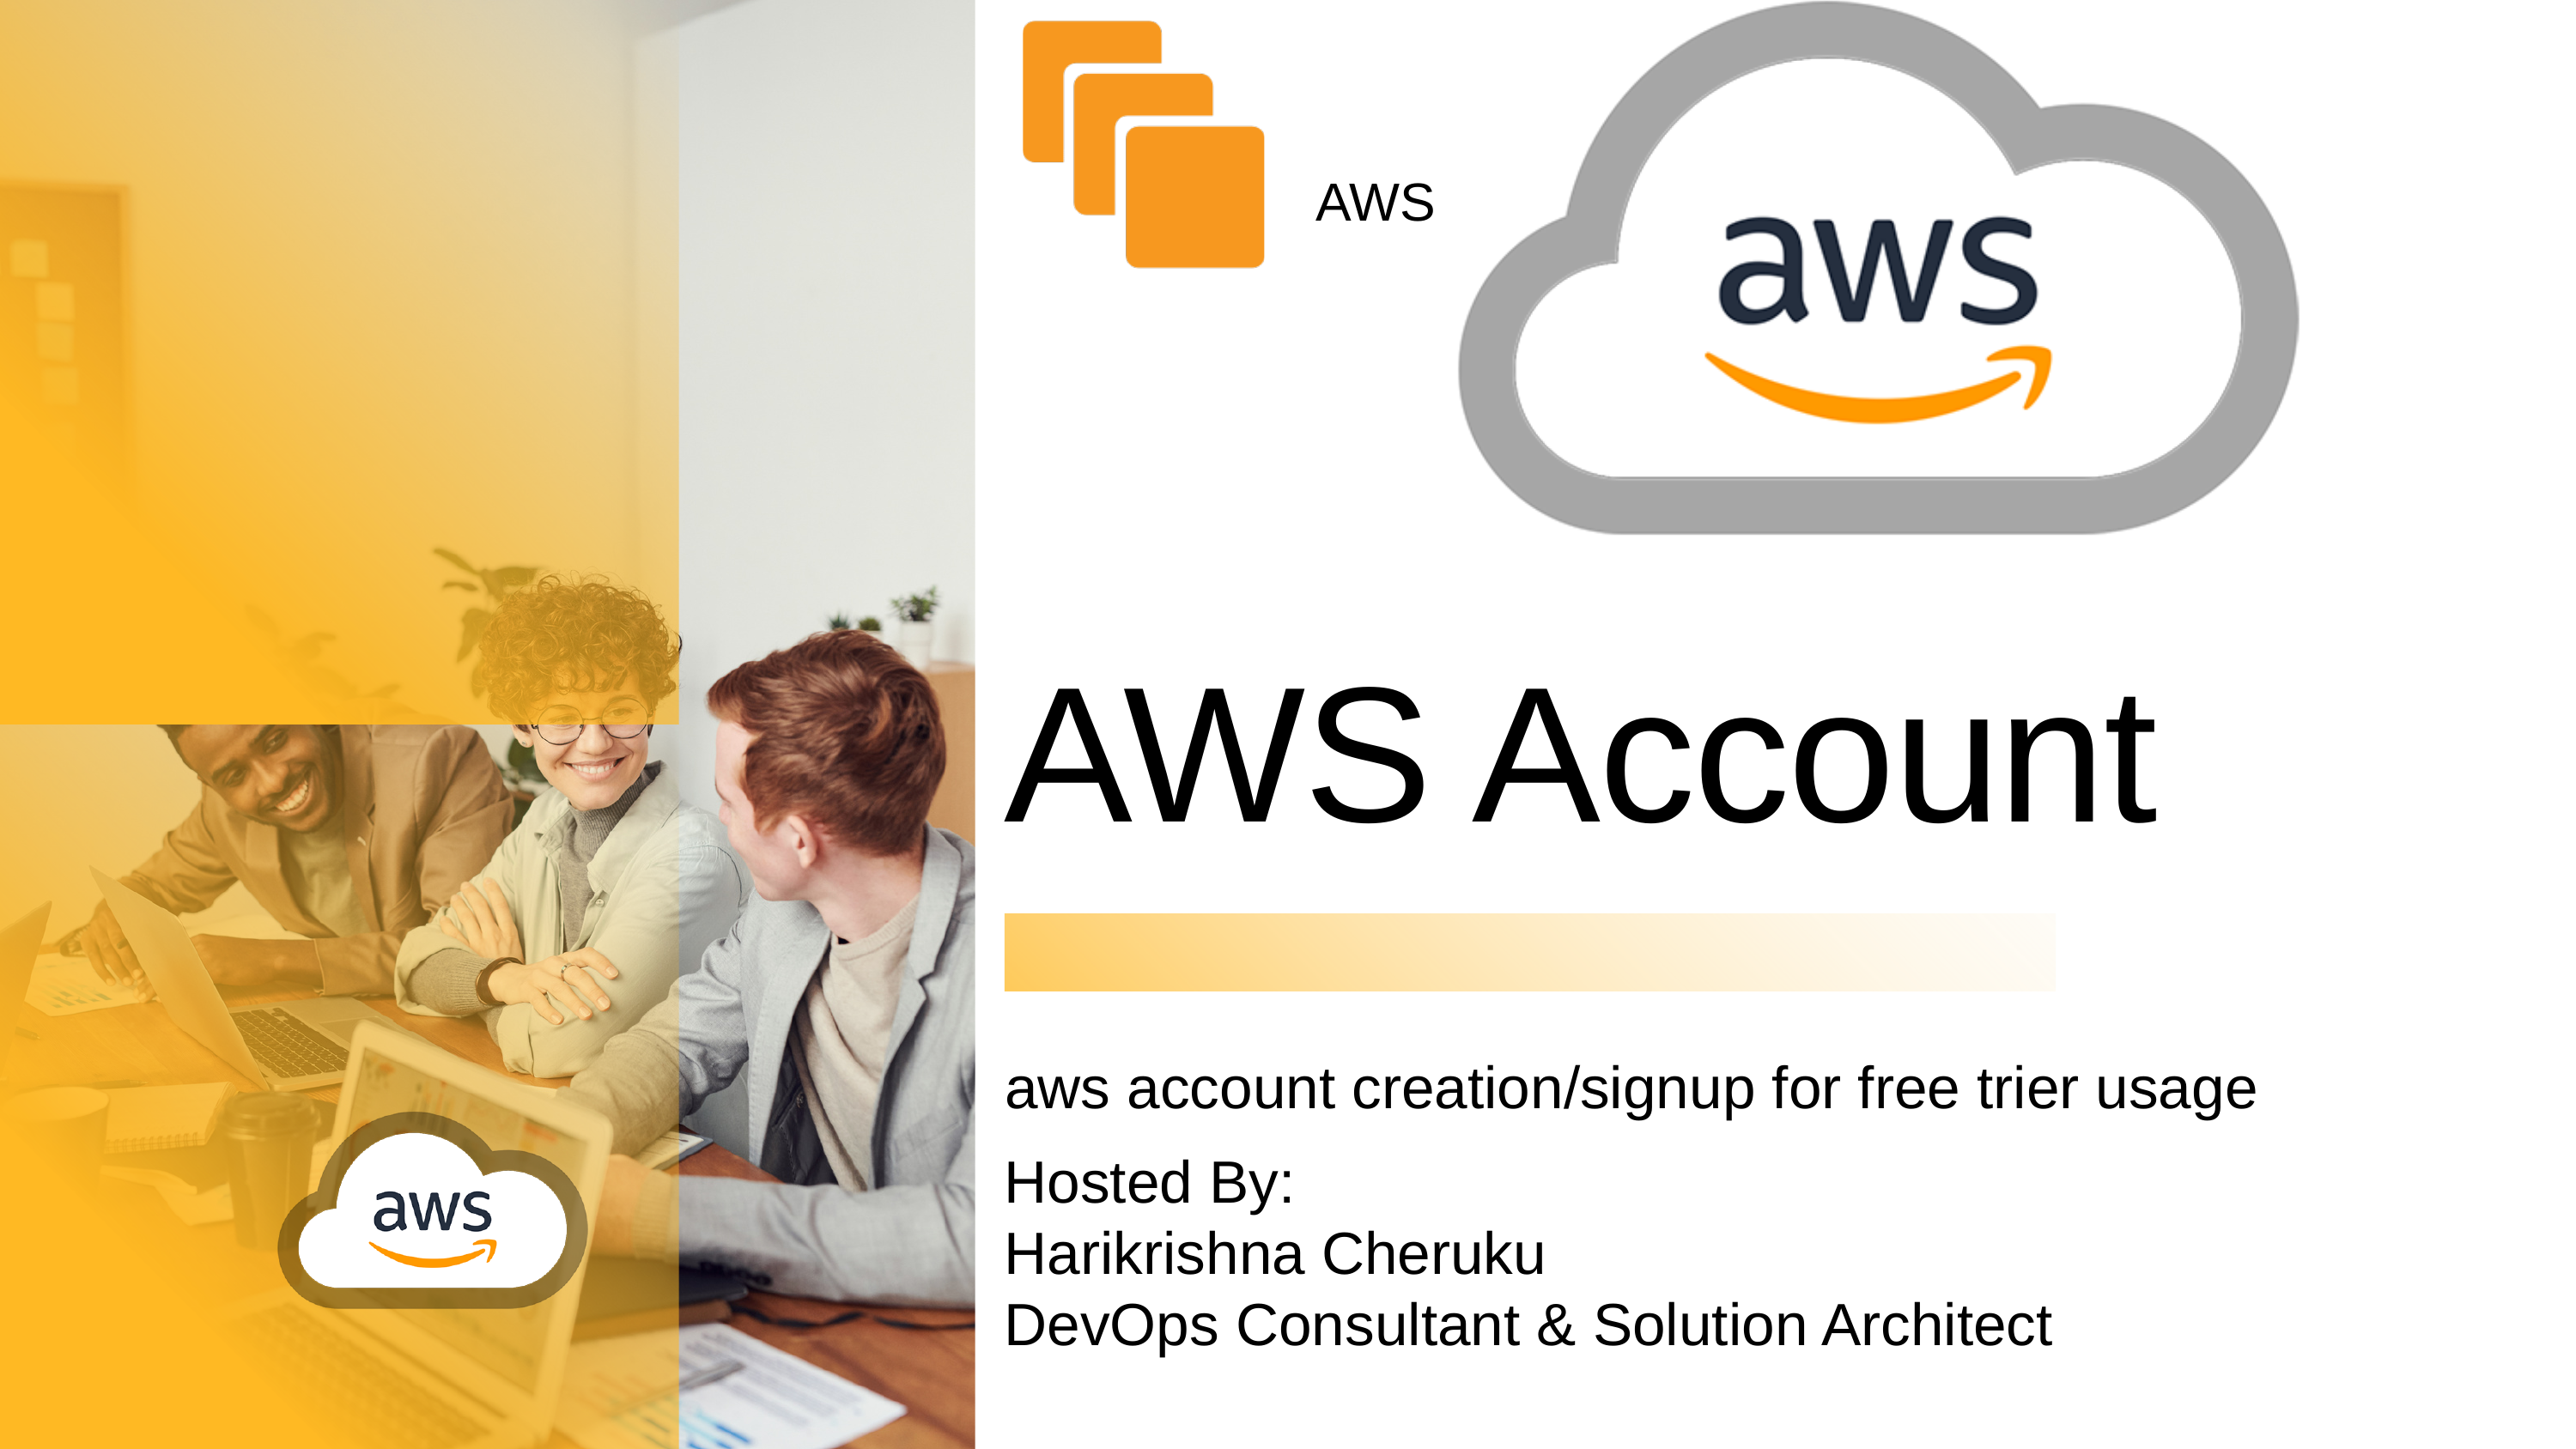

AWS
AWS Account

aws account creation/signup for free trier usage

Hosted By:
Harikrishna Cheruku
DevOps Consultant & Solution Architect